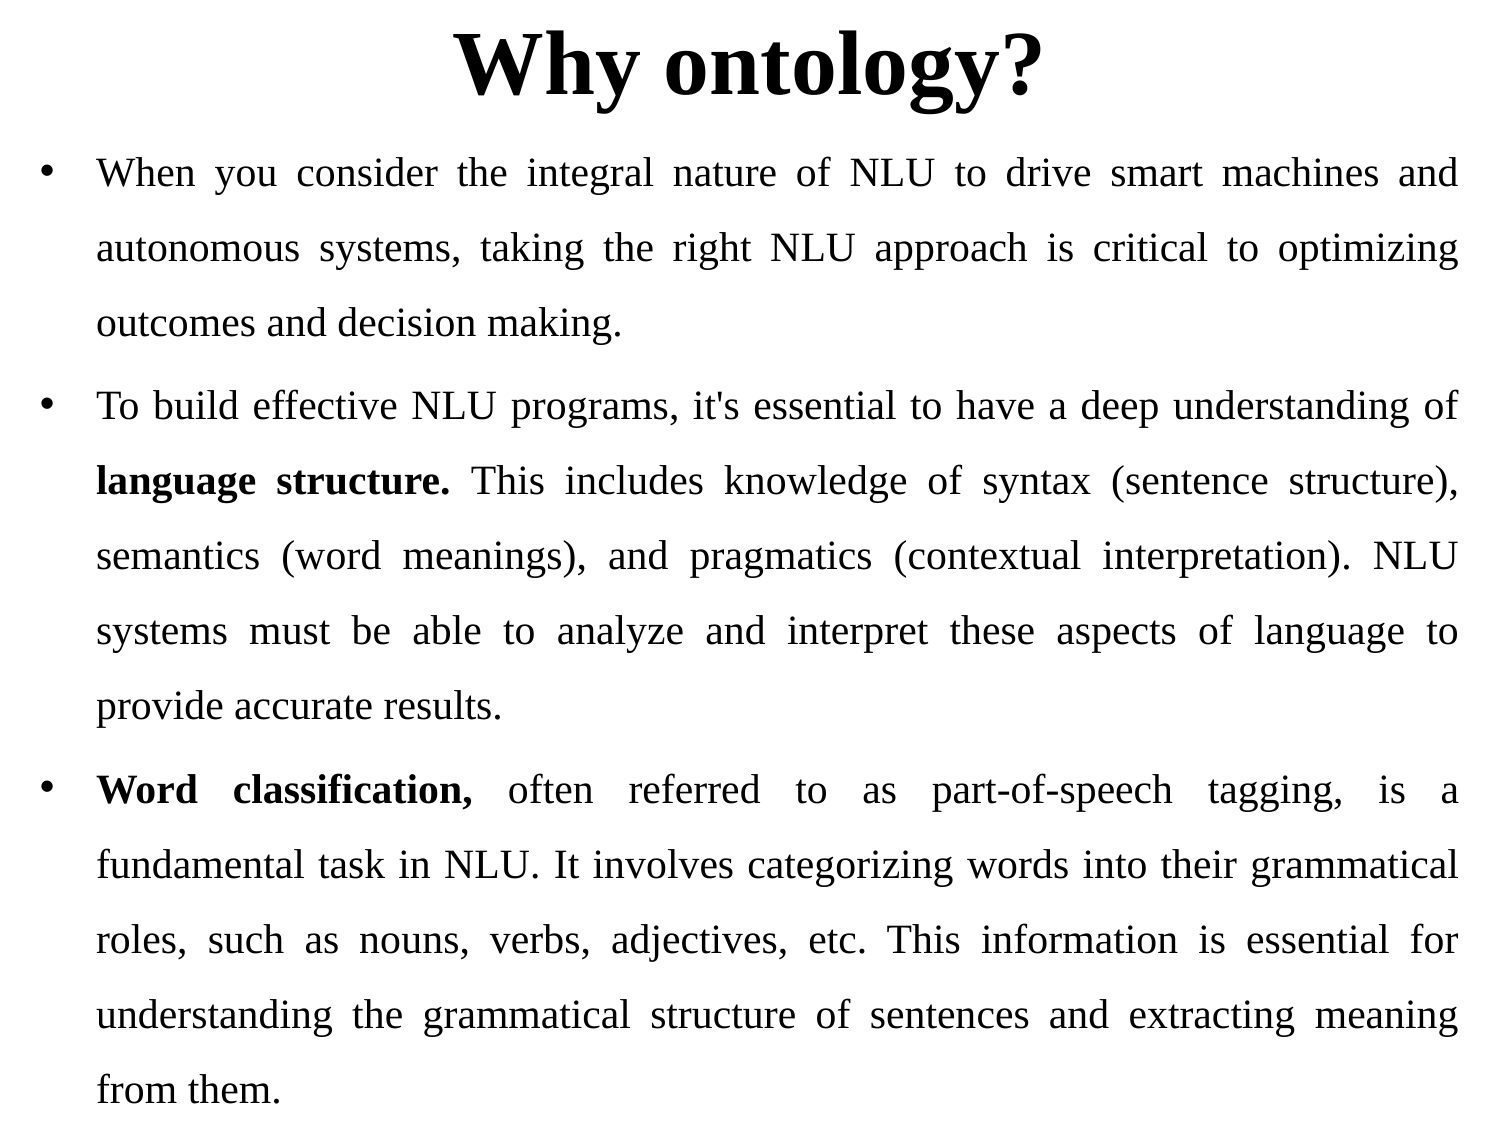

# Why ontology?
When you consider the integral nature of NLU to drive smart machines and autonomous systems, taking the right NLU approach is critical to optimizing outcomes and decision making.
To build effective NLU programs, it's essential to have a deep understanding of language structure. This includes knowledge of syntax (sentence structure), semantics (word meanings), and pragmatics (contextual interpretation). NLU systems must be able to analyze and interpret these aspects of language to provide accurate results.
Word classification, often referred to as part-of-speech tagging, is a fundamental task in NLU. It involves categorizing words into their grammatical roles, such as nouns, verbs, adjectives, etc. This information is essential for understanding the grammatical structure of sentences and extracting meaning from them.
So it’s important to understand how ontology works with NLU.